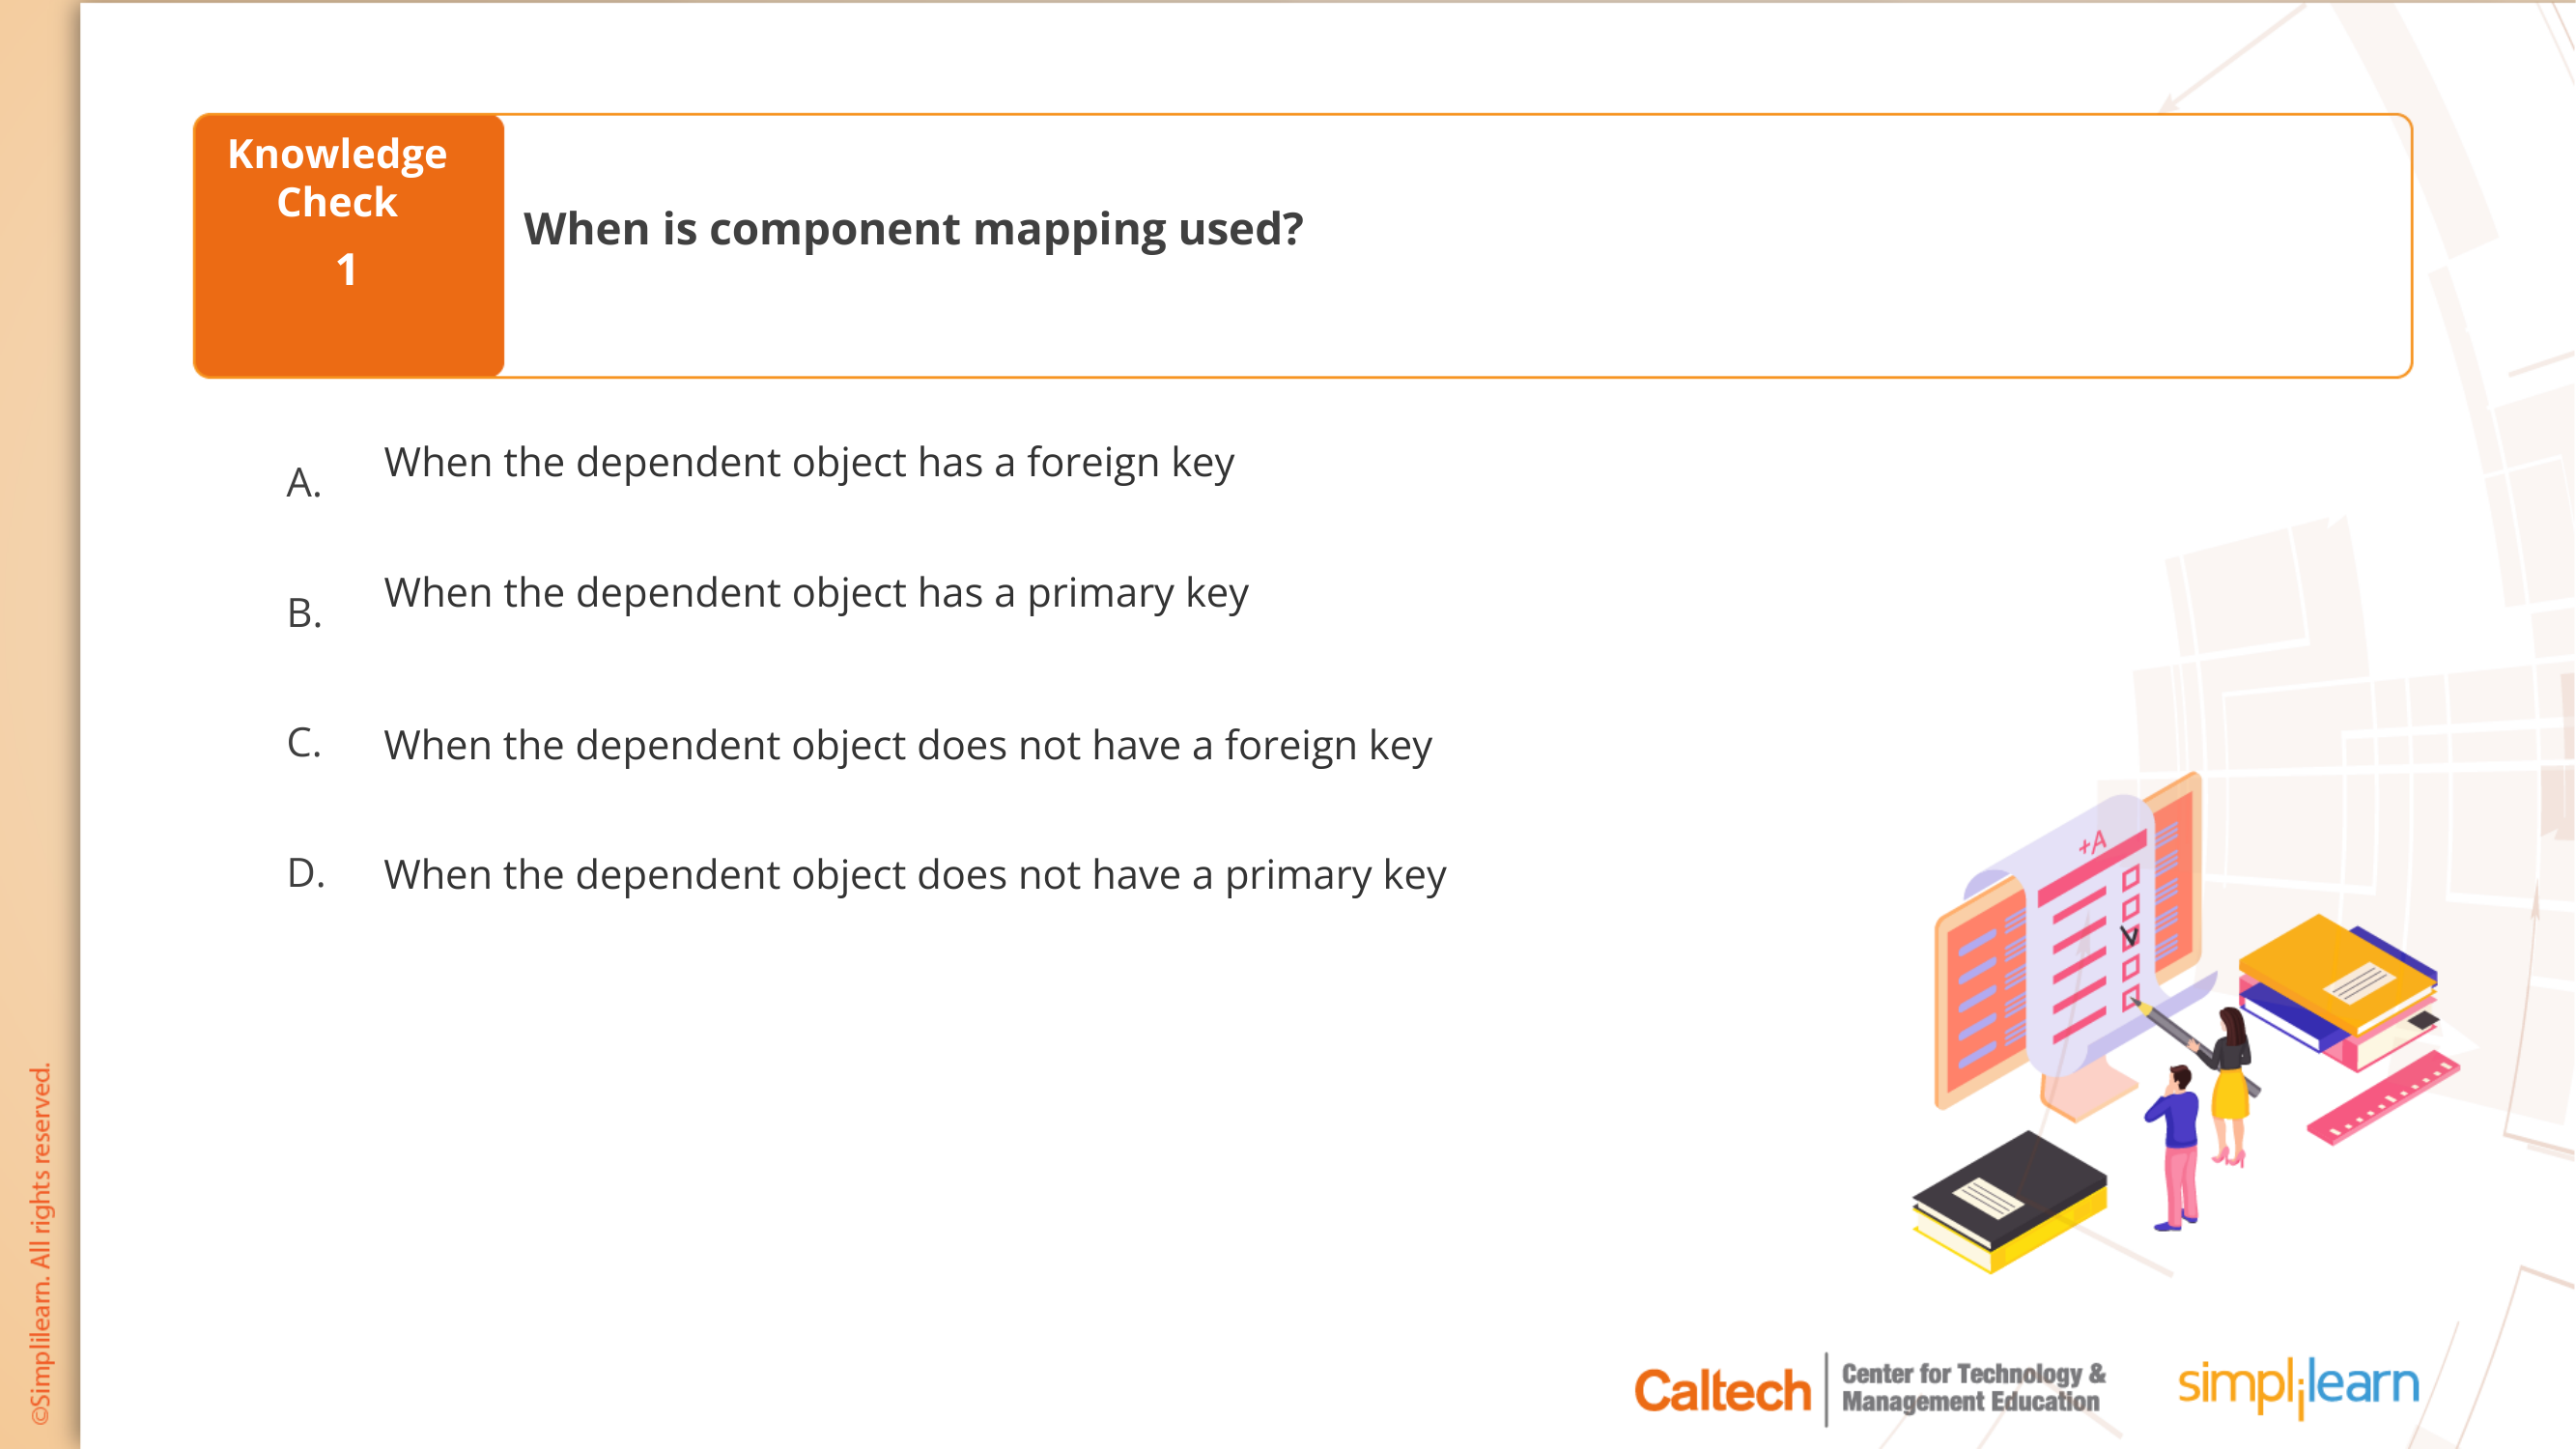

When is component mapping used?
1
When the dependent object has a foreign key
When the dependent object has a primary key
When the dependent object does not have a foreign key
When the dependent object does not have a primary key